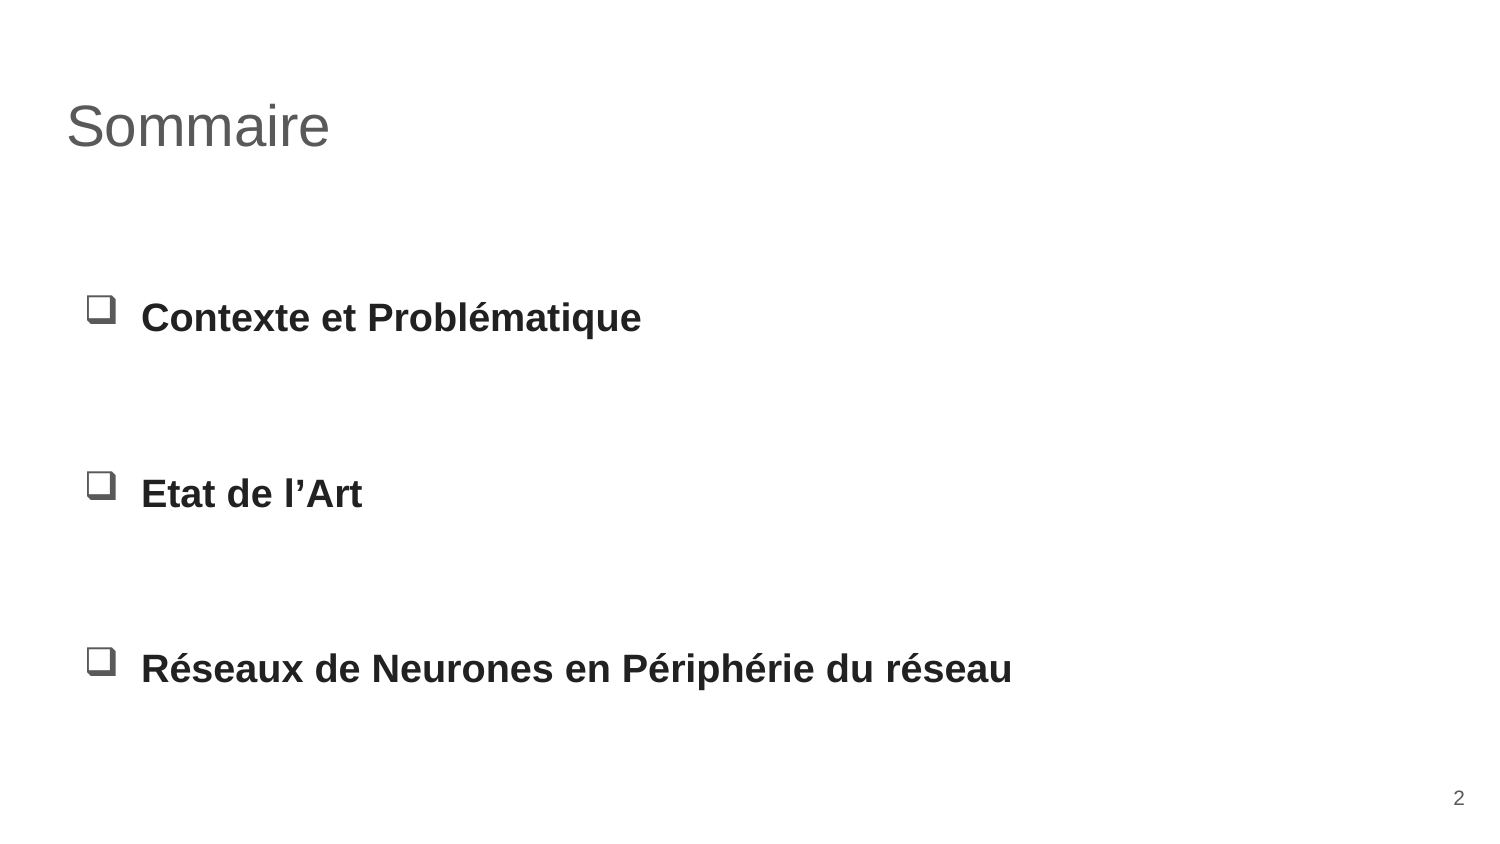

# Sommaire

Contexte et Problématique

Etat de l’Art

Réseaux de Neurones en Périphérie du réseau

2